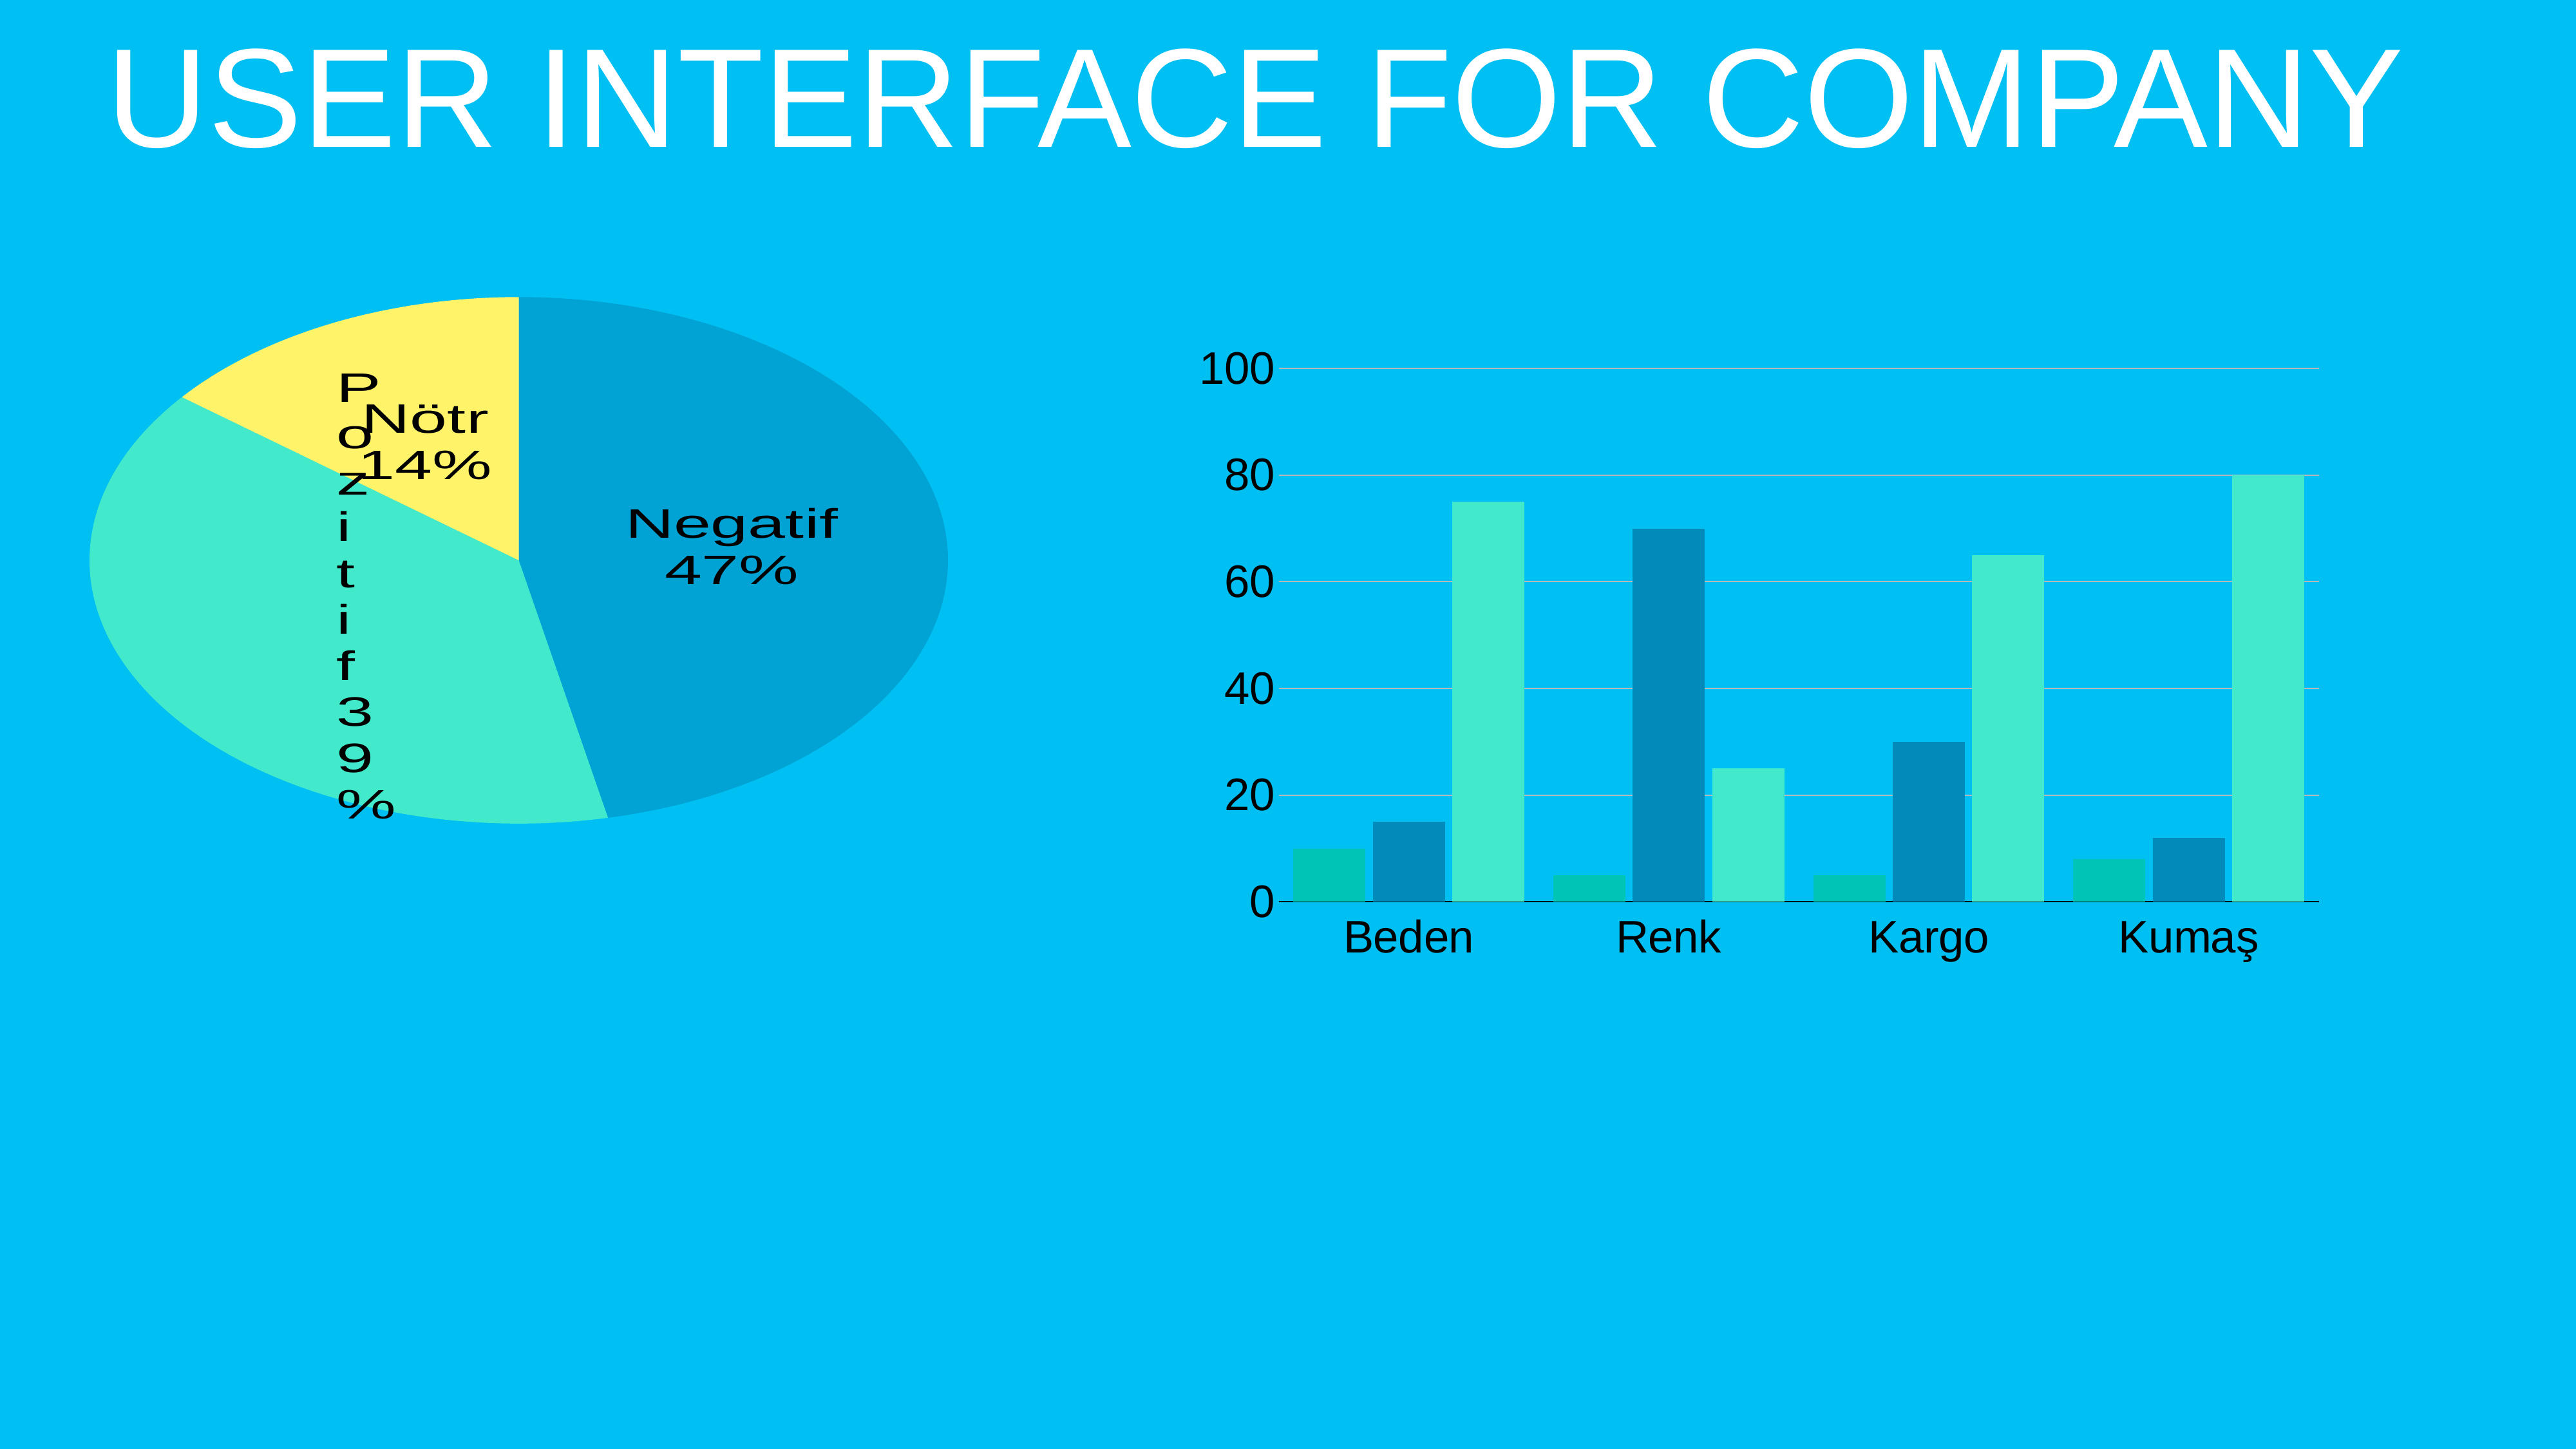

user ınterface for company

### Chart

| Category | Bölge 1 |
|---|---|
| Pozitif | 91.0 |
| Negatif | 76.0 |
| Nötr | 28.0 |

### Chart

| Category | Nötr | Negatif | Pozitif |
|---|---|---|---|
| Beden | 10.0 | 15.0 | 75.0 |
| Renk | 5.0 | 70.0 | 25.0 |
| Kargo | 5.0 | 30.0 | 65.0 |
| Kumaş | 8.0 | 12.0 | 80.0 |